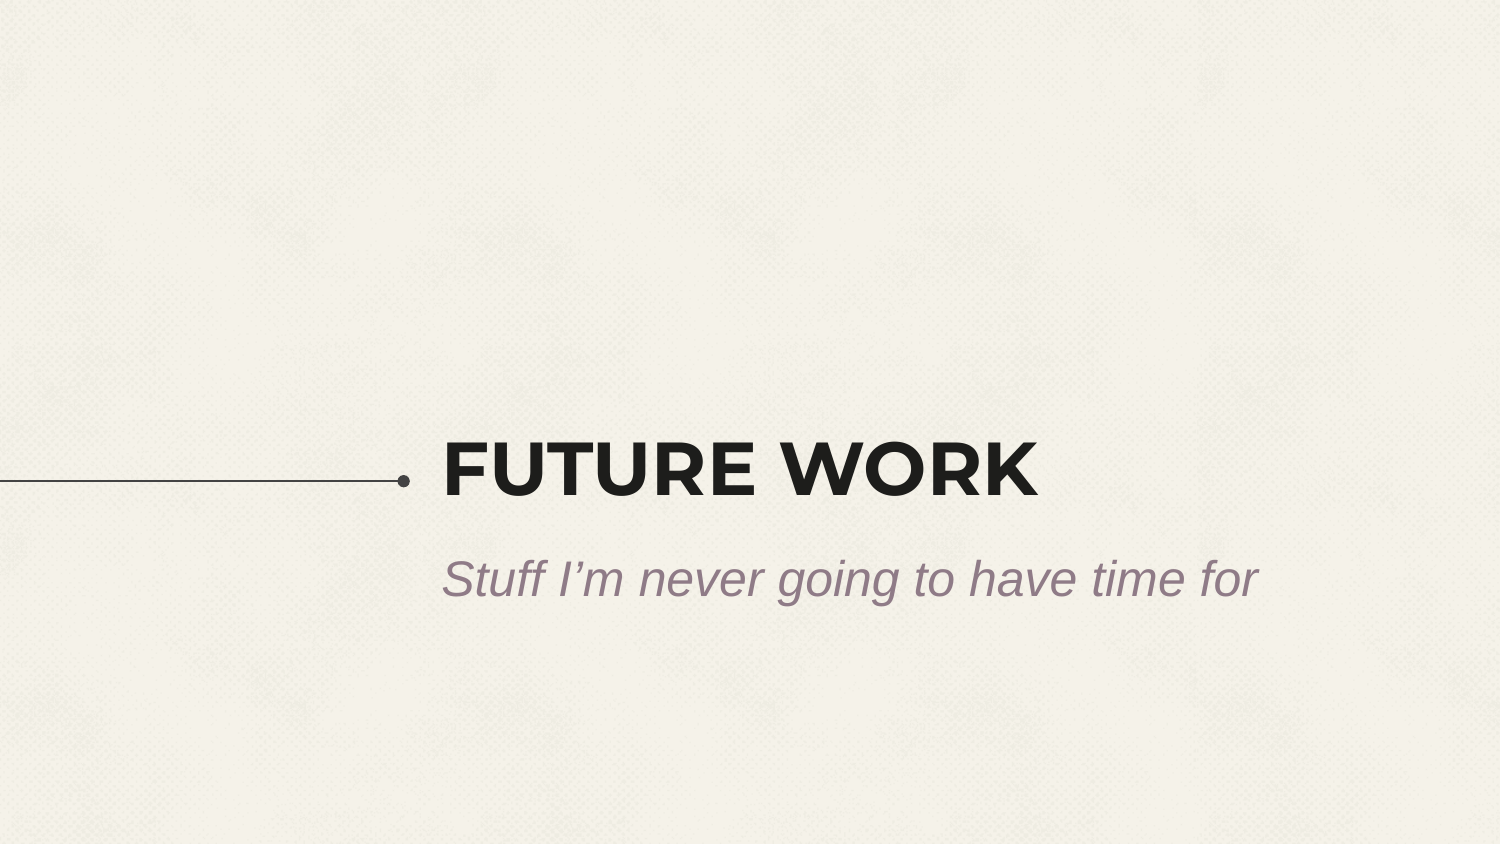

# Future Work
Stuff I’m never going to have time for